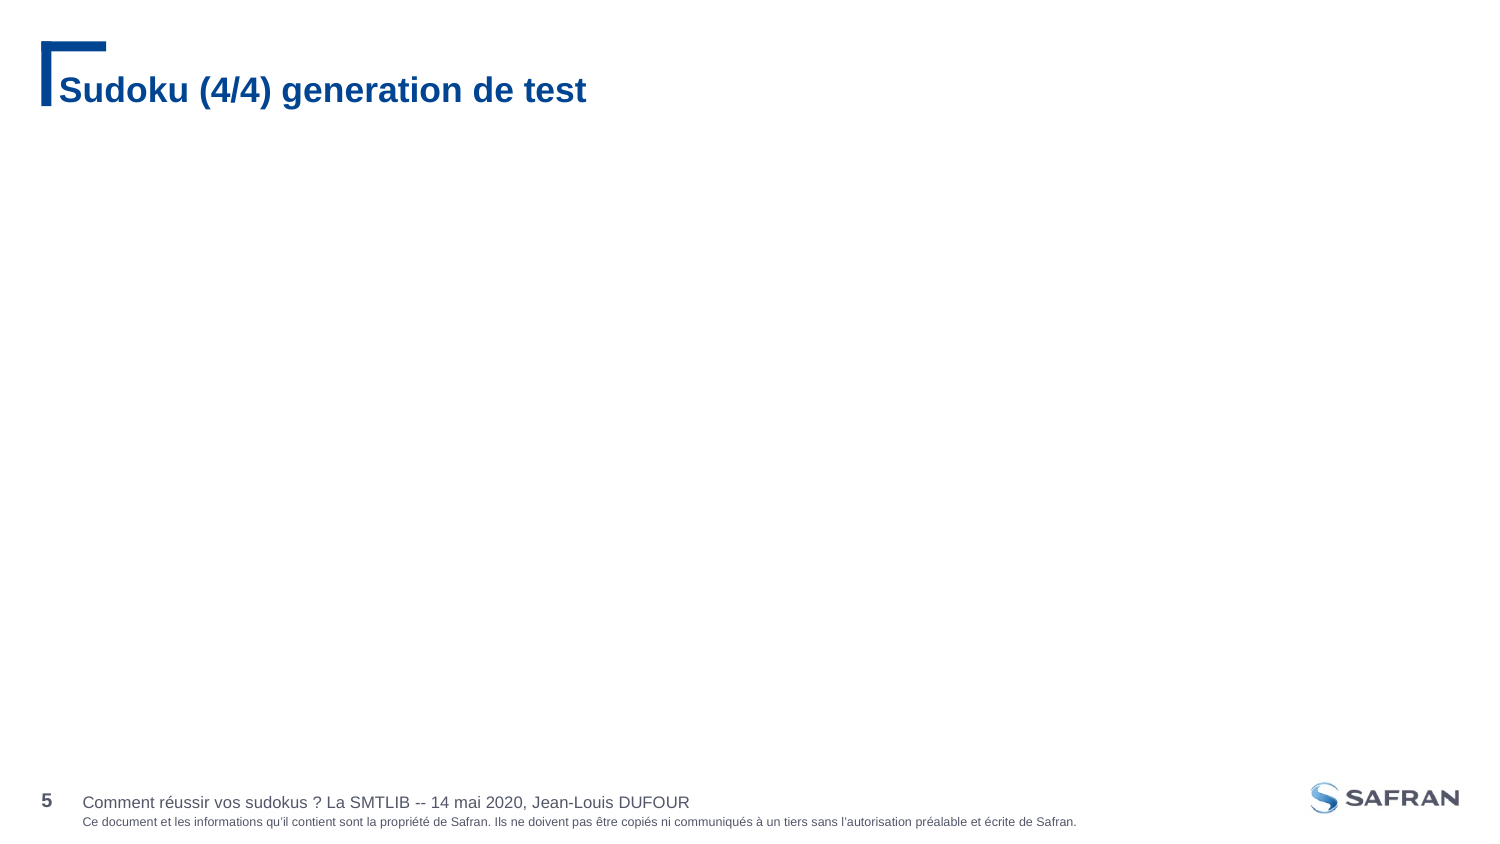

# Sudoku (4/4) generation de test

Comment réussir vos sudokus ? La SMTLIB -- 14 mai 2020, Jean-Louis DUFOUR
5
27 sept. 2019, Jean-Louis DUFOUR